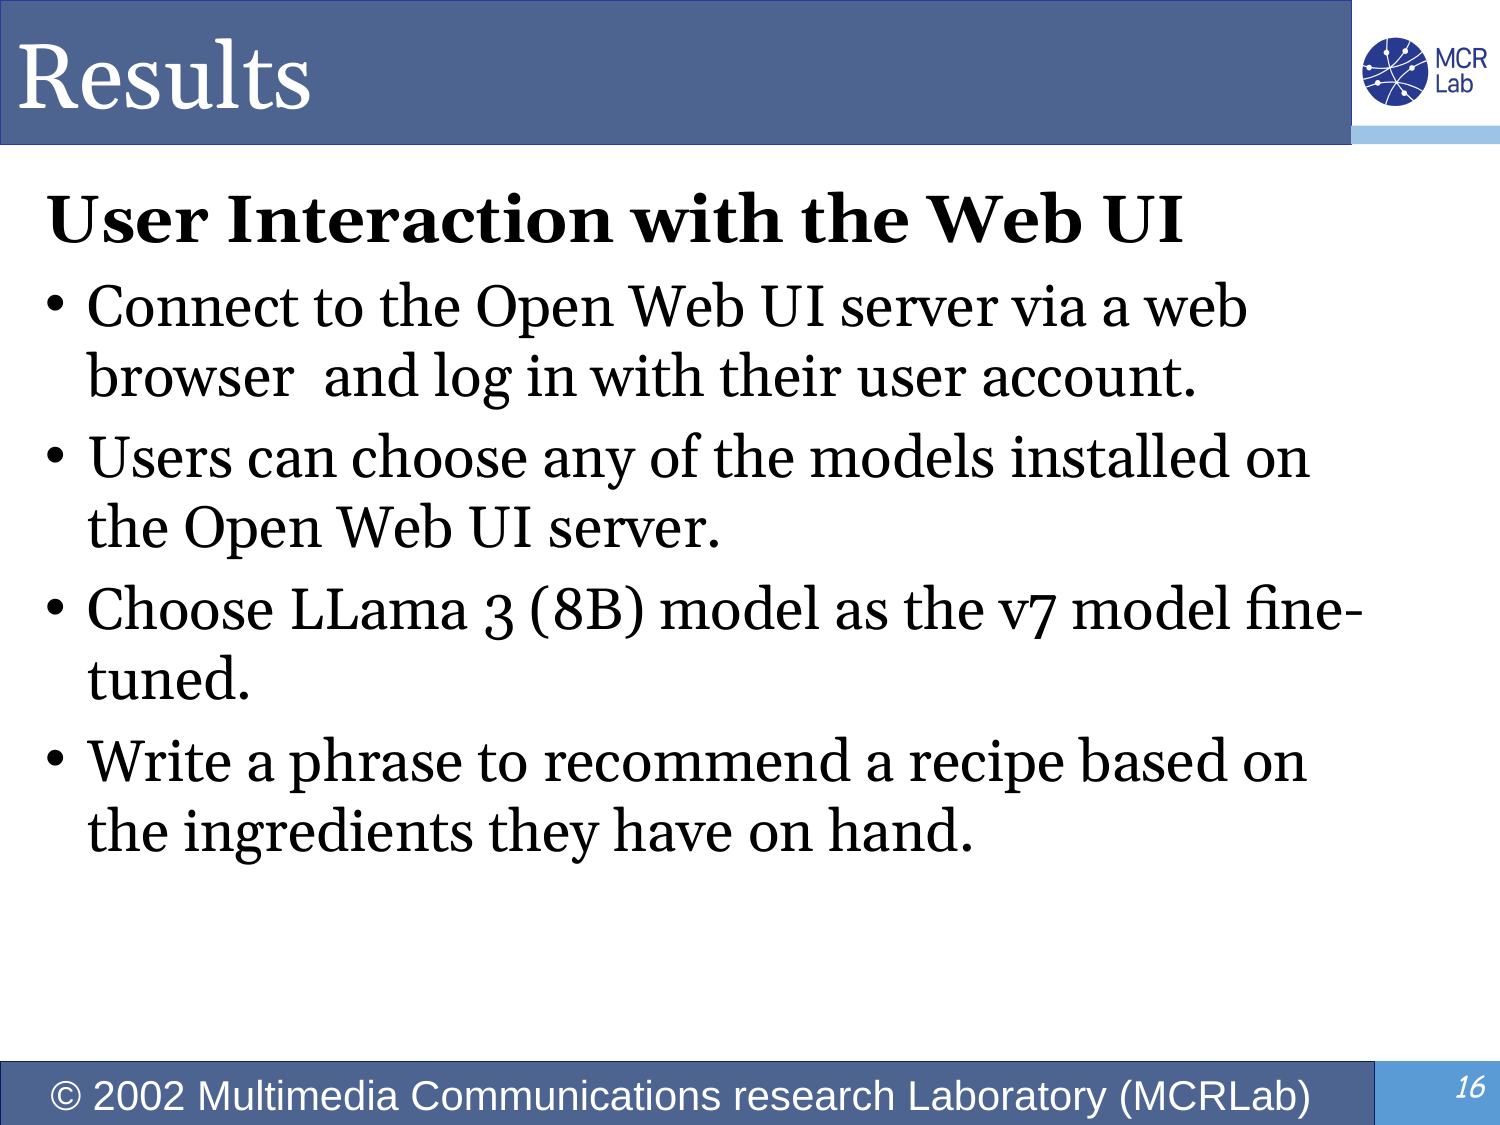

# Results
User Interaction with the Web UI
Connect to the Open Web UI server via a web browser  and log in with their user account.
Users can choose any of the models installed on the Open Web UI server.
Choose LLama 3 (8B) model as the v7 model fine-tuned.
Write a phrase to recommend a recipe based on the ingredients they have on hand.